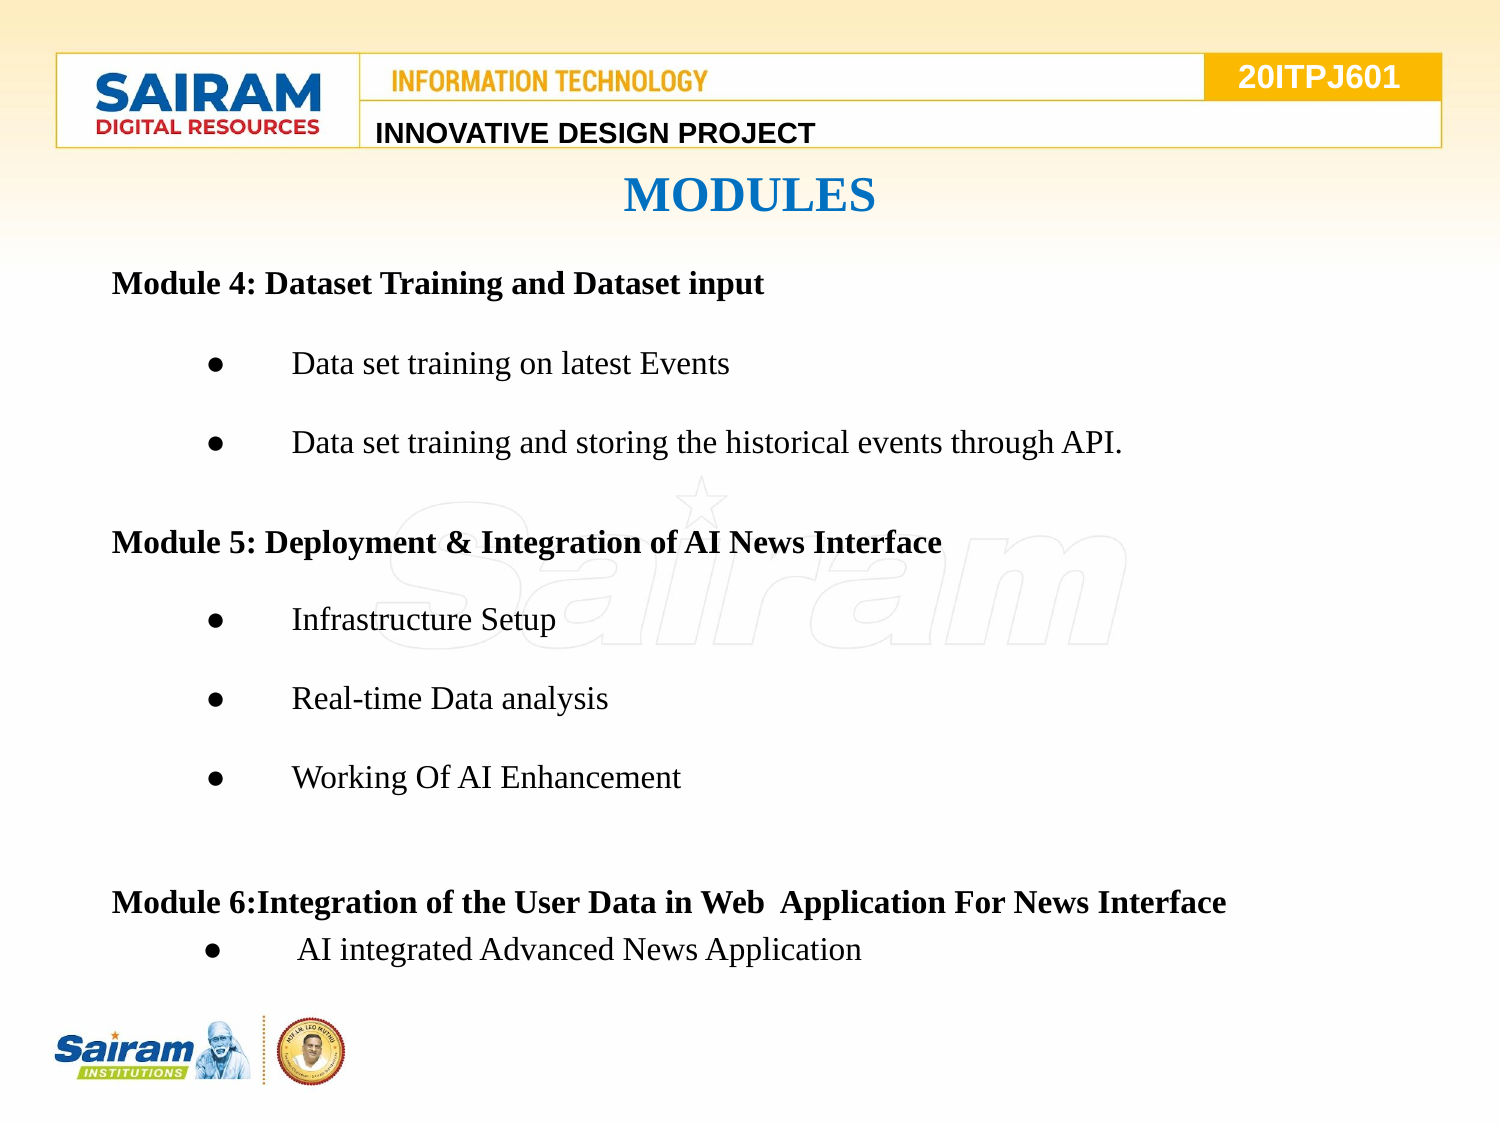

20ITPJ601
INNOVATIVE DESIGN PROJECT

# MODULES
Module 4: Dataset Training and Dataset input
●        Data set training on latest Events
●        Data set training and storing the historical events through API.

Module 5: Deployment & Integration of AI News Interface
●        Infrastructure Setup
●        Real-time Data analysis
●        Working Of AI Enhancement

Module 6:Integration of the User Data in Web  Application For News Interface
           ●         AI integrated Advanced News Application